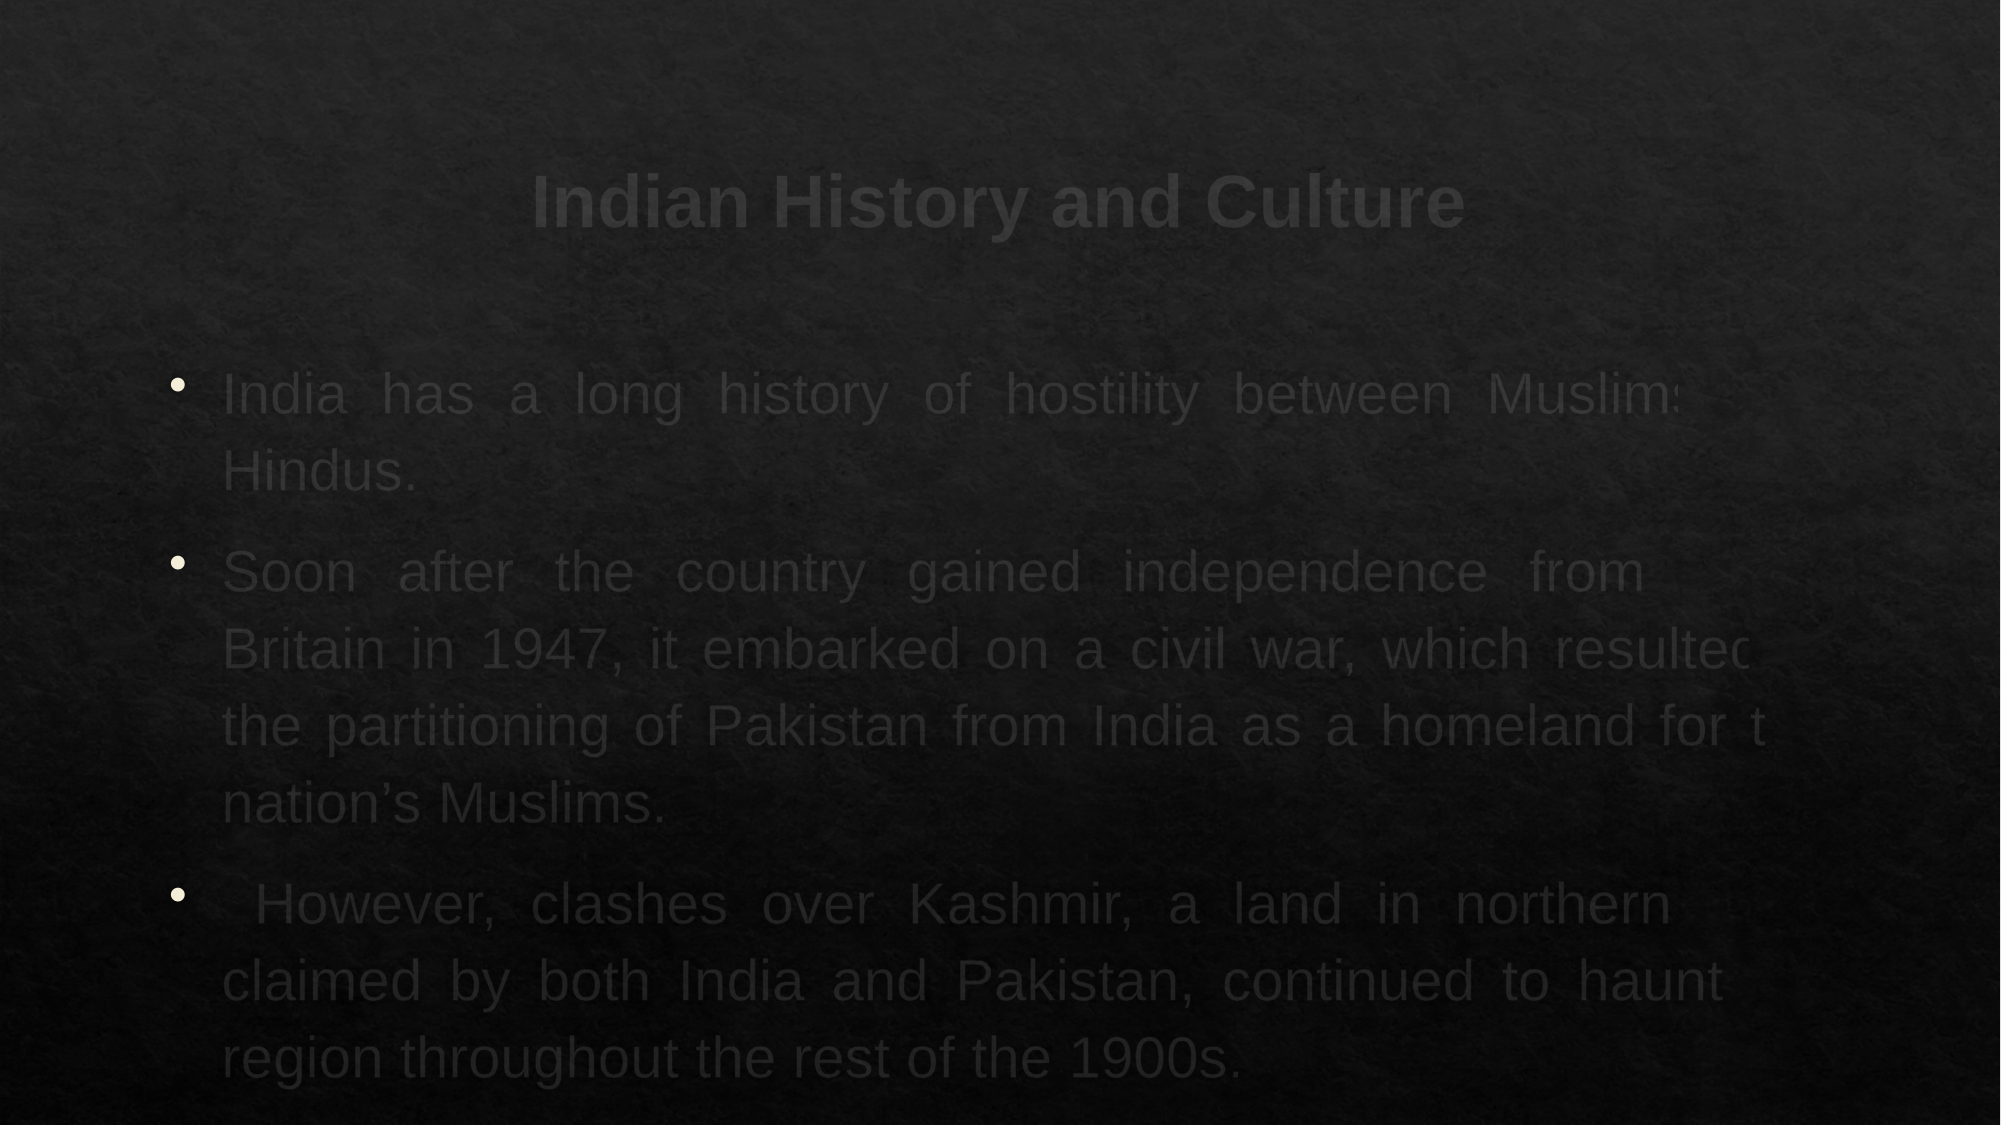

# Indian History and Culture
India has a long history of hostility between Muslims and Hindus.
Soon after the country gained independence from Great Britain in 1947, it embarked on a civil war, which resulted in the partitioning of Pakistan from India as a homeland for the nation’s Muslims.
 However, clashes over Kashmir, a land in northern India claimed by both India and Pakistan, continued to haunt the region throughout the rest of the 1900s.
 The conflict led both countries to test nuclear weapons in 1998, and skirmishes on the border nearly brought the countries to war in 1999.